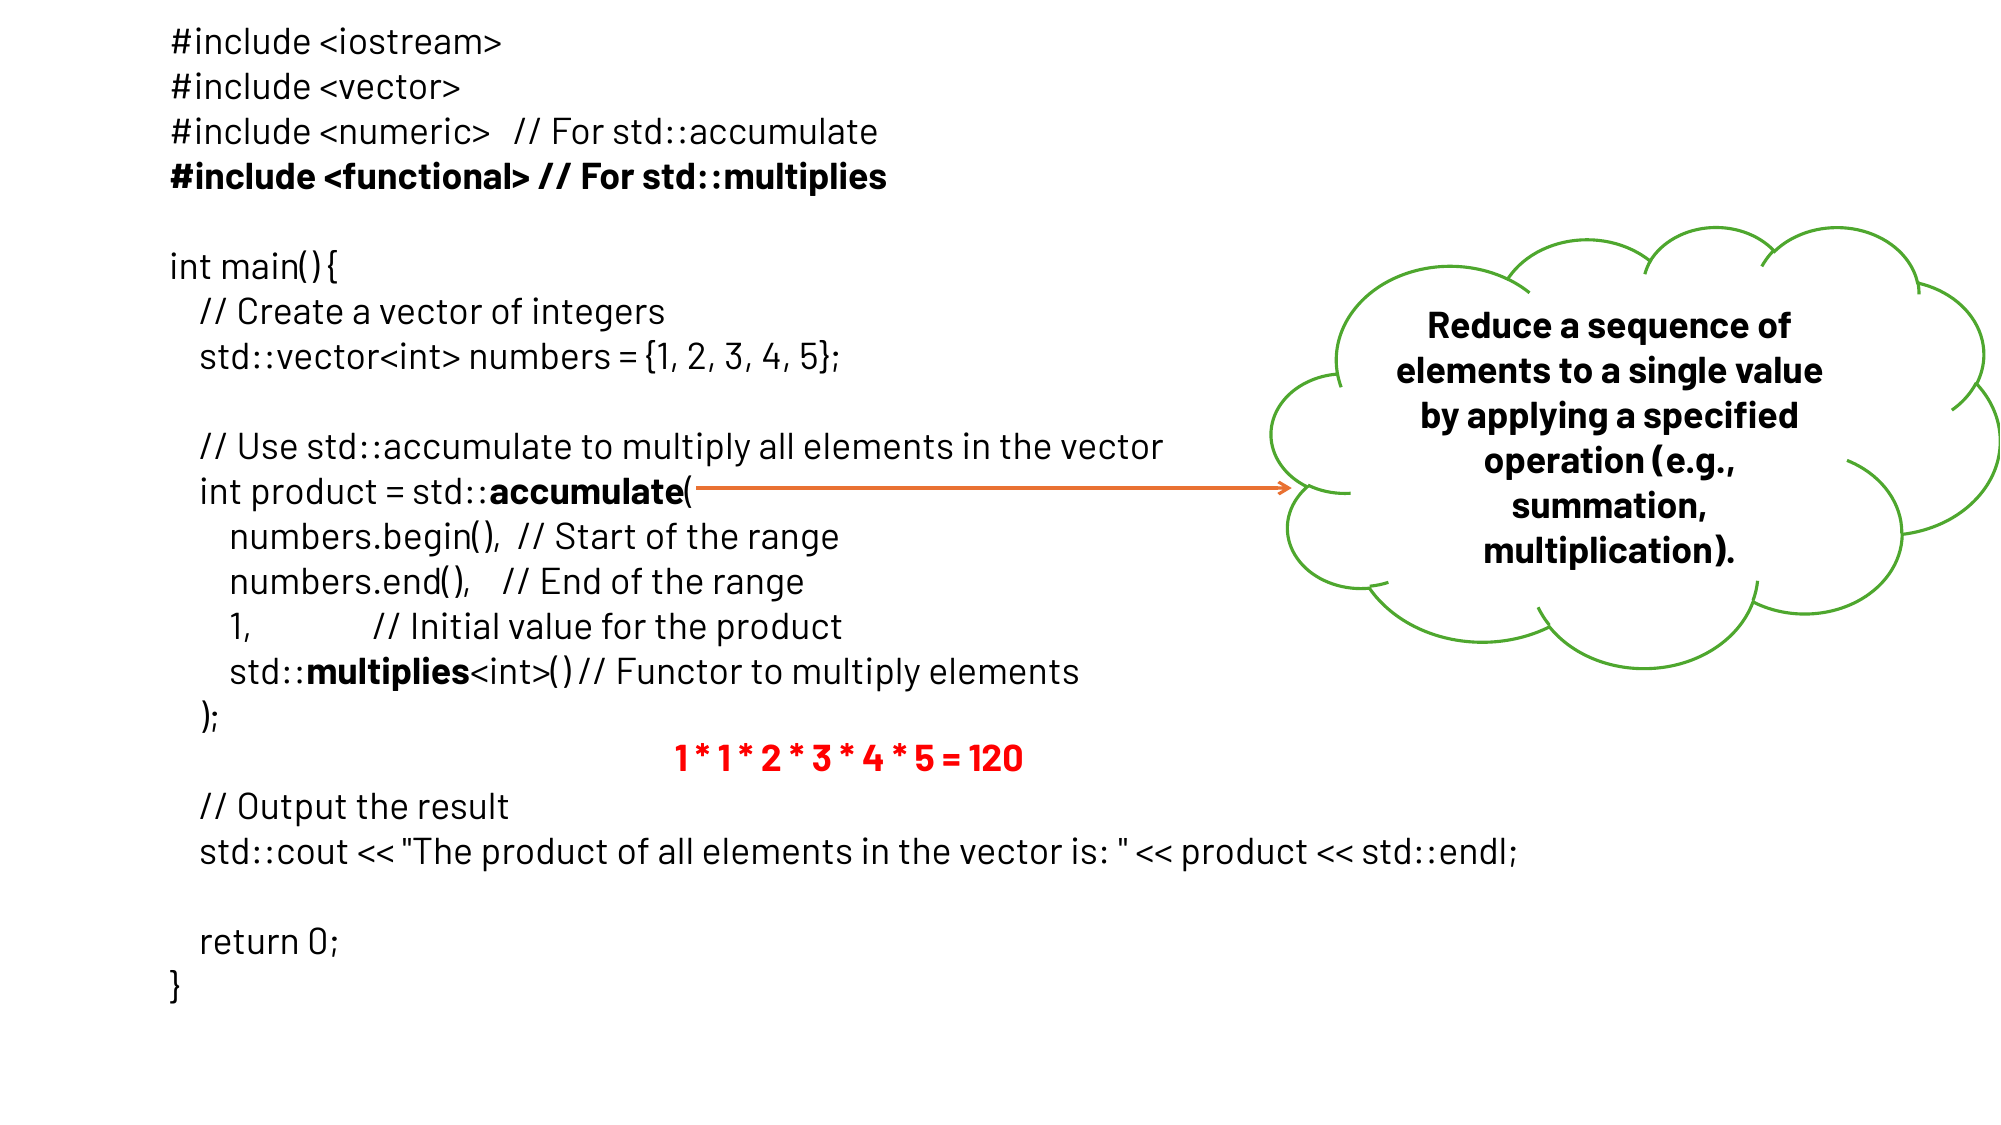

#include <iostream>
#include <vector>
#include <numeric>   // For std::accumulate
#include <functional> // For std::multiplies

int main() {
    // Create a vector of integers
    std::vector<int> numbers = {1, 2, 3, 4, 5};

    // Use std::accumulate to multiply all elements in the vector
    int product = std::accumulate(
        numbers.begin(),  // Start of the range
        numbers.end(),    // End of the range
        1,                // Initial value for the product
        std::multiplies<int>() // Functor to multiply elements
    );

    // Output the result
    std::cout << "The product of all elements in the vector is: " << product << std::endl;

    return 0;
}
Reduce a sequence of elements to a single value by applying a specified operation (e.g., summation, multiplication).
1 * 1 * 2 * 3 * 4 * 5 = 120